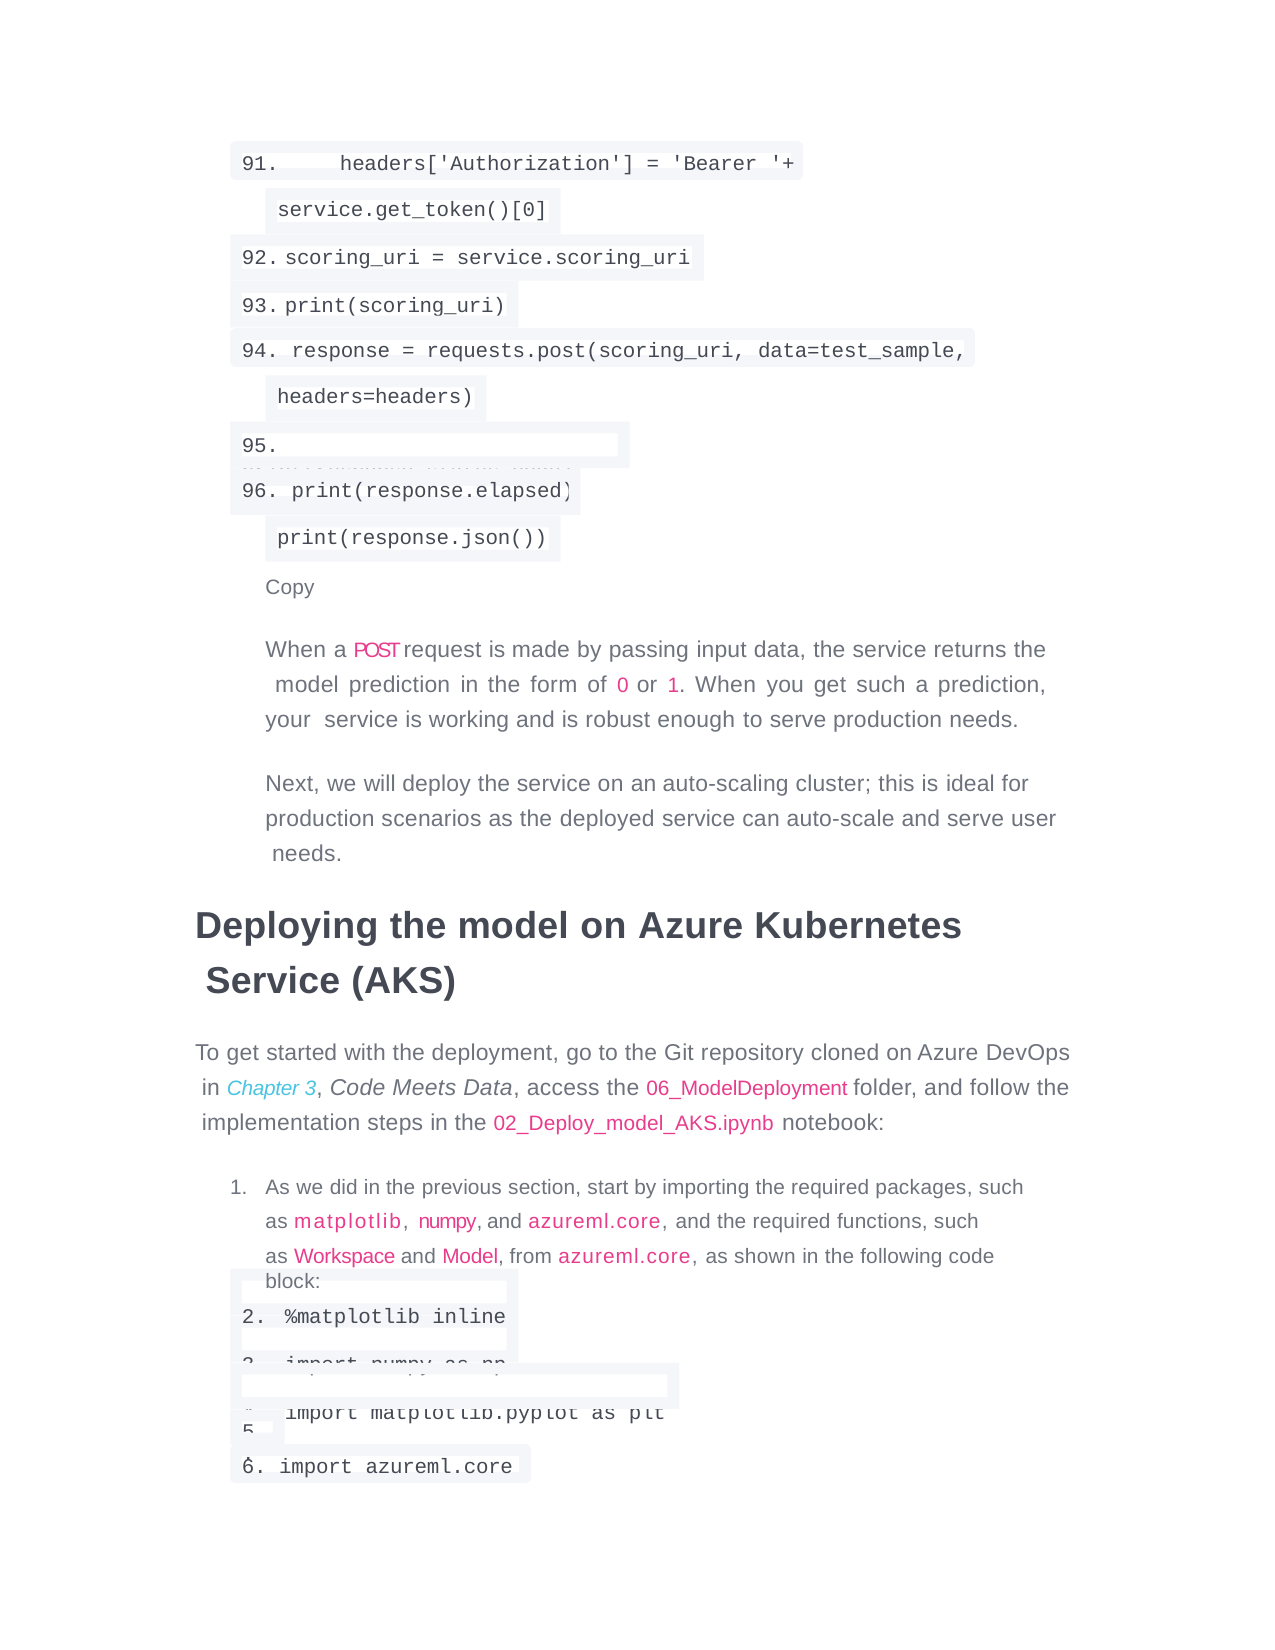

91.	headers['Authorization'] = 'Bearer '+

service.get_token()[0]

scoring_uri = service.scoring_uri

print(scoring_uri)

94. response = requests.post(scoring_uri, data=test_sample,

headers=headers)

95. print(response.status_code)

96. print(response.elapsed)
print(response.json())

Copy

When a POST request is made by passing input data, the service returns the  model prediction in the form of 0 or 1. When you get such a prediction, your  service is working and is robust enough to serve production needs.

Next, we will deploy the service on an auto-scaling cluster; this is ideal for  production scenarios as the deployed service can auto-scale and serve user  needs.
Deploying the model on Azure Kubernetes  Service (AKS)
To get started with the deployment, go to the Git repository cloned on Azure DevOps  in Chapter 3, Code Meets Data, access the 06_ModelDeployment folder, and follow the  implementation steps in the 02_Deploy_model_AKS.ipynb notebook:

As we did in the previous section, start by importing the required packages, such  as matplotlib, numpy, and azureml.core, and the required functions, such
as Workspace and Model, from azureml.core, as shown in the following code block:
%matplotlib inline

import numpy as np

import matplotlib.pyplot as plt

5.
6. import azureml.core